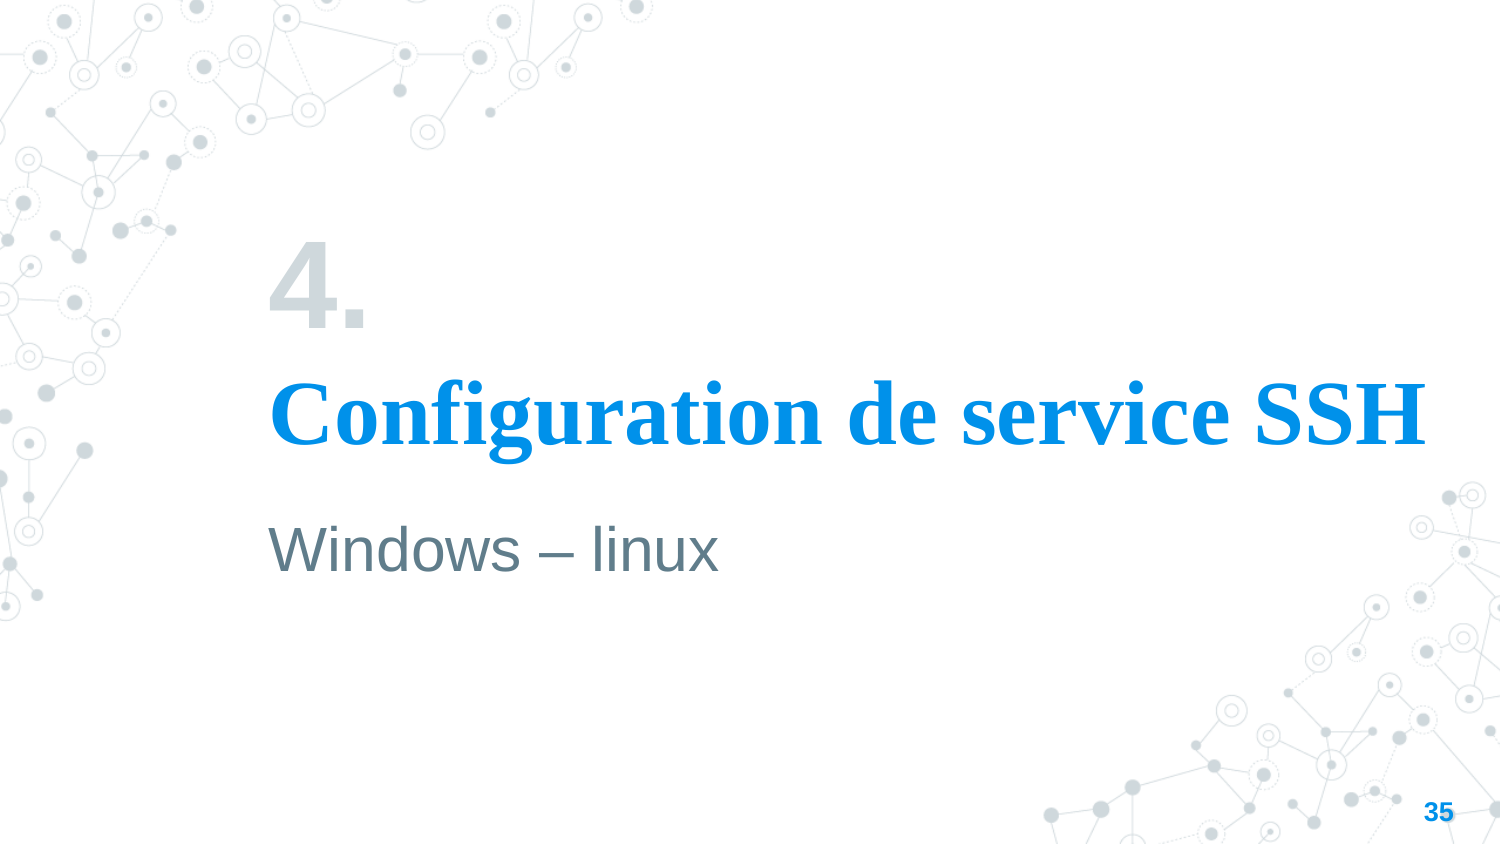

# 4.
Configuration de service SSH
Windows – linux
35